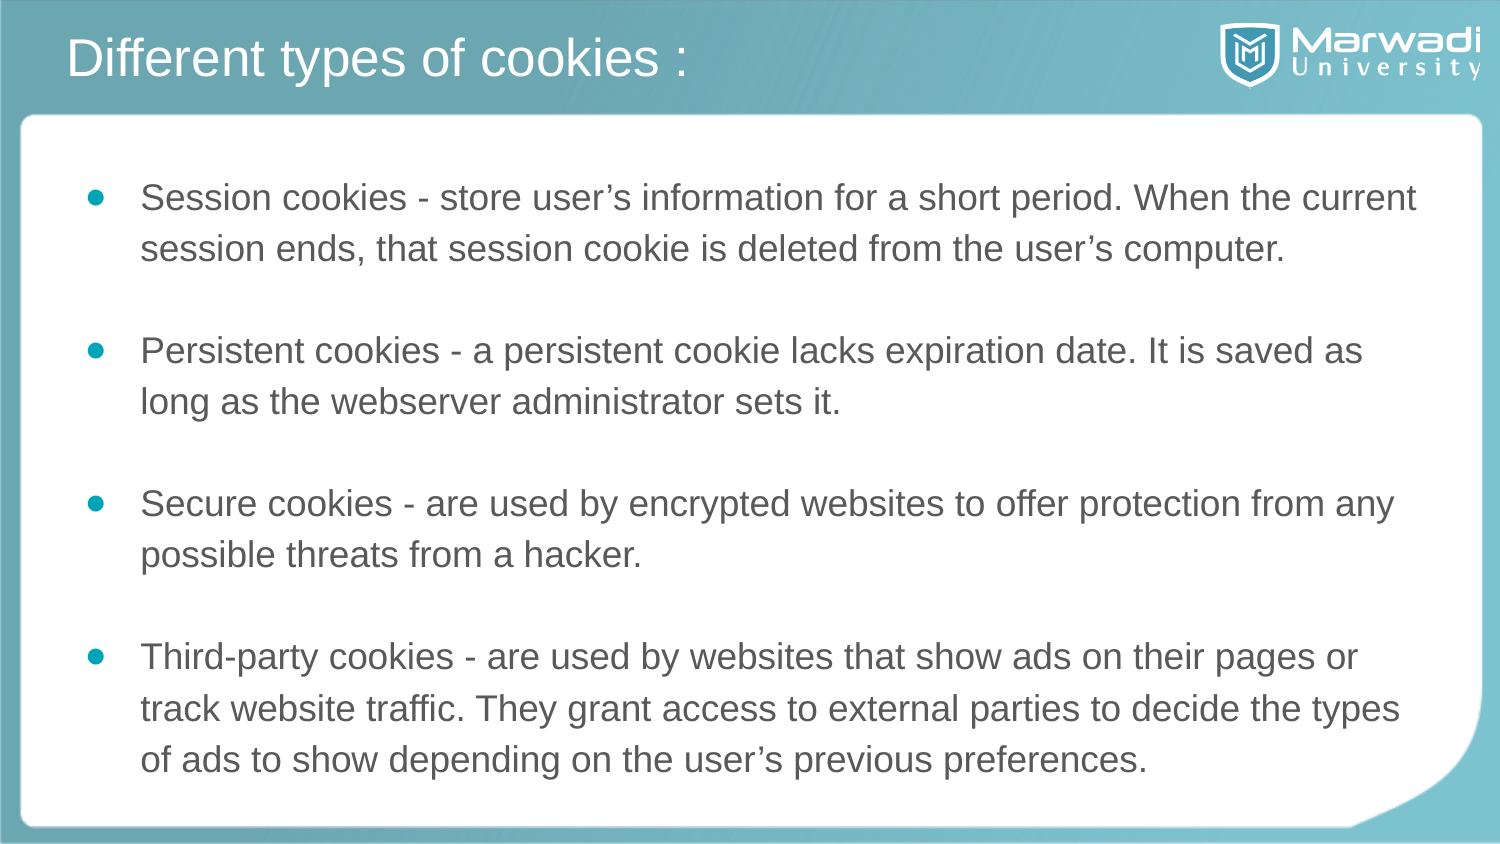

# Different types of cookies :
Session cookies - store user’s information for a short period. When the current session ends, that session cookie is deleted from the user’s computer.

Persistent cookies - a persistent cookie lacks expiration date. It is saved as long as the webserver administrator sets it.

Secure cookies - are used by encrypted websites to offer protection from any possible threats from a hacker.

Third-party cookies - are used by websites that show ads on their pages or track website traffic. They grant access to external parties to decide the types of ads to show depending on the user’s previous preferences.